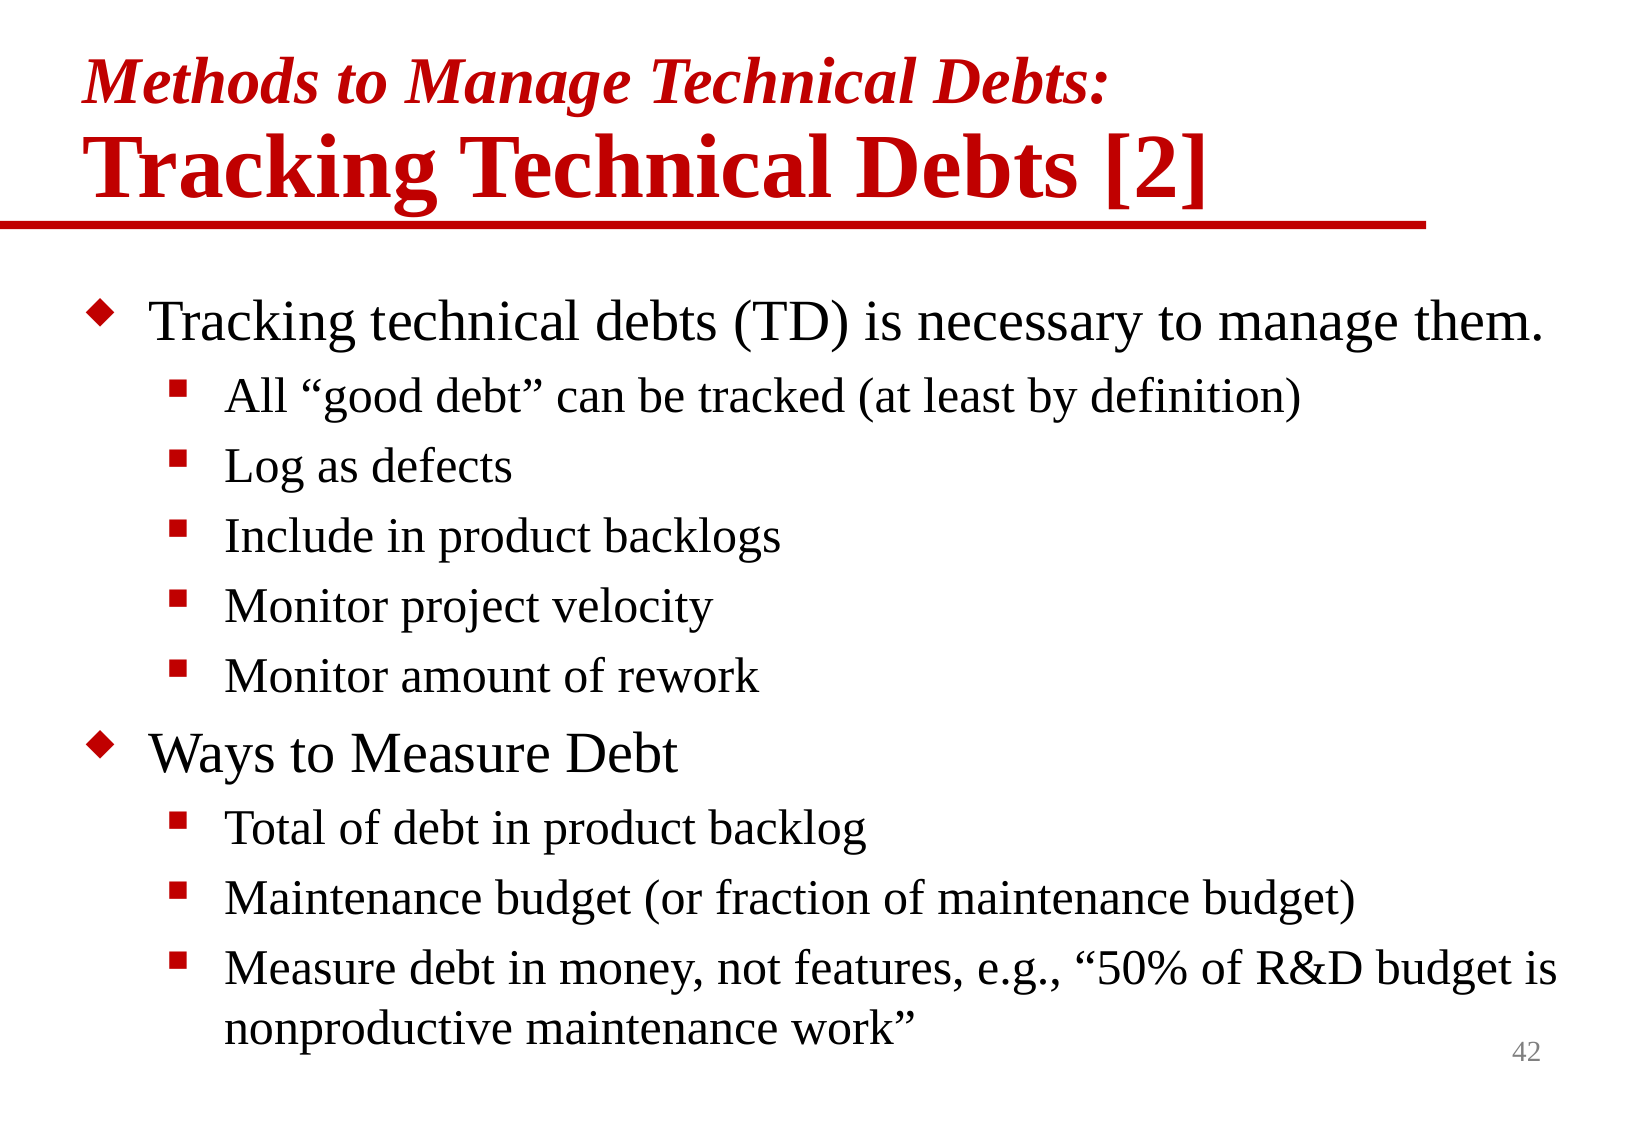

# Methods to Manage Technical Debts: Tracking Technical Debts [2]
Tracking technical debts (TD) is necessary to manage them.
All “good debt” can be tracked (at least by definition)
Log as defects
Include in product backlogs
Monitor project velocity
Monitor amount of rework
Ways to Measure Debt
Total of debt in product backlog
Maintenance budget (or fraction of maintenance budget)
Measure debt in money, not features, e.g., “50% of R&D budget is nonproductive maintenance work”

42